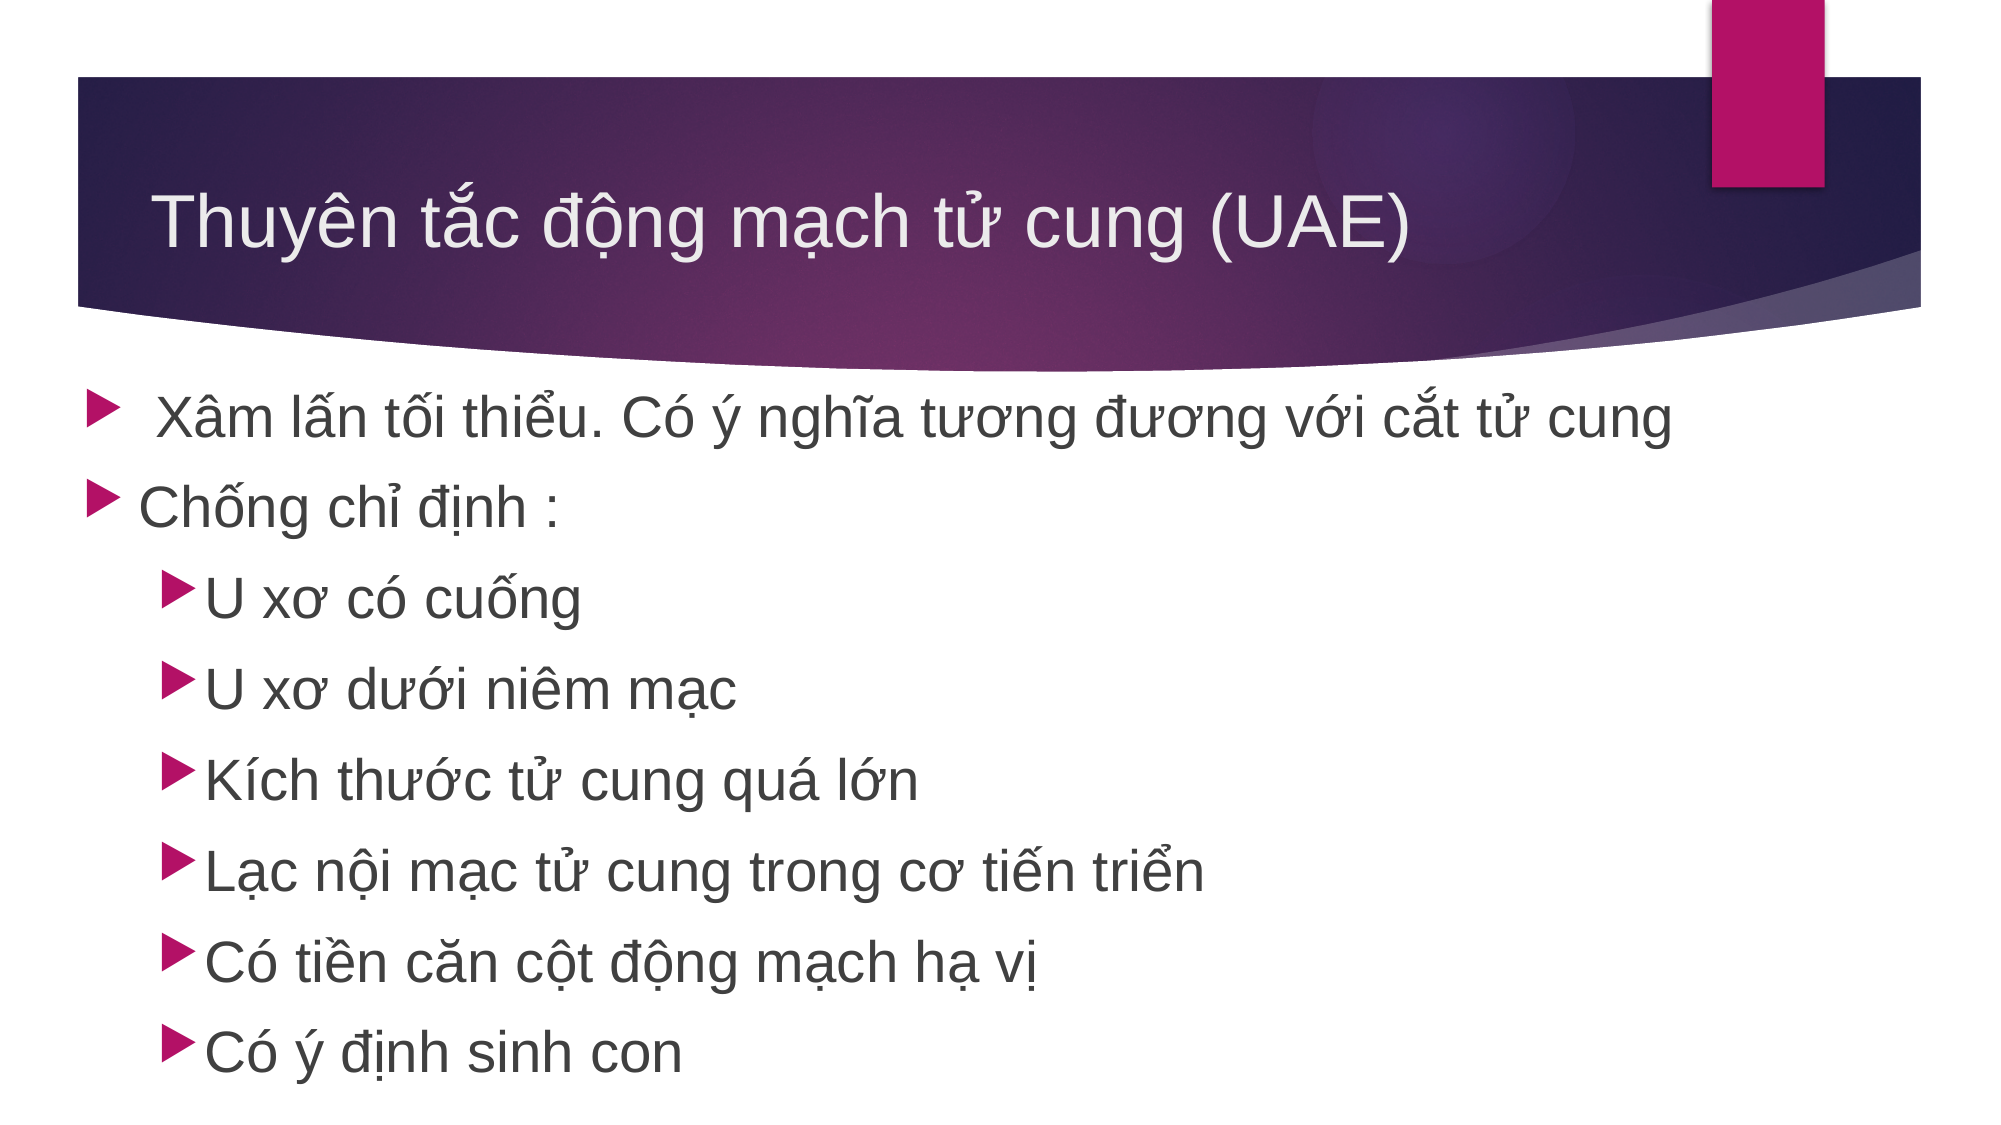

# Thuyên tắc động mạch tử cung (UAE)
 Xâm lấn tối thiểu. Có ý nghĩa tương đương với cắt tử cung
Chống chỉ định :
U xơ có cuống
U xơ dưới niêm mạc
Kích thước tử cung quá lớn
Lạc nội mạc tử cung trong cơ tiến triển
Có tiền căn cột động mạch hạ vị
Có ý định sinh con